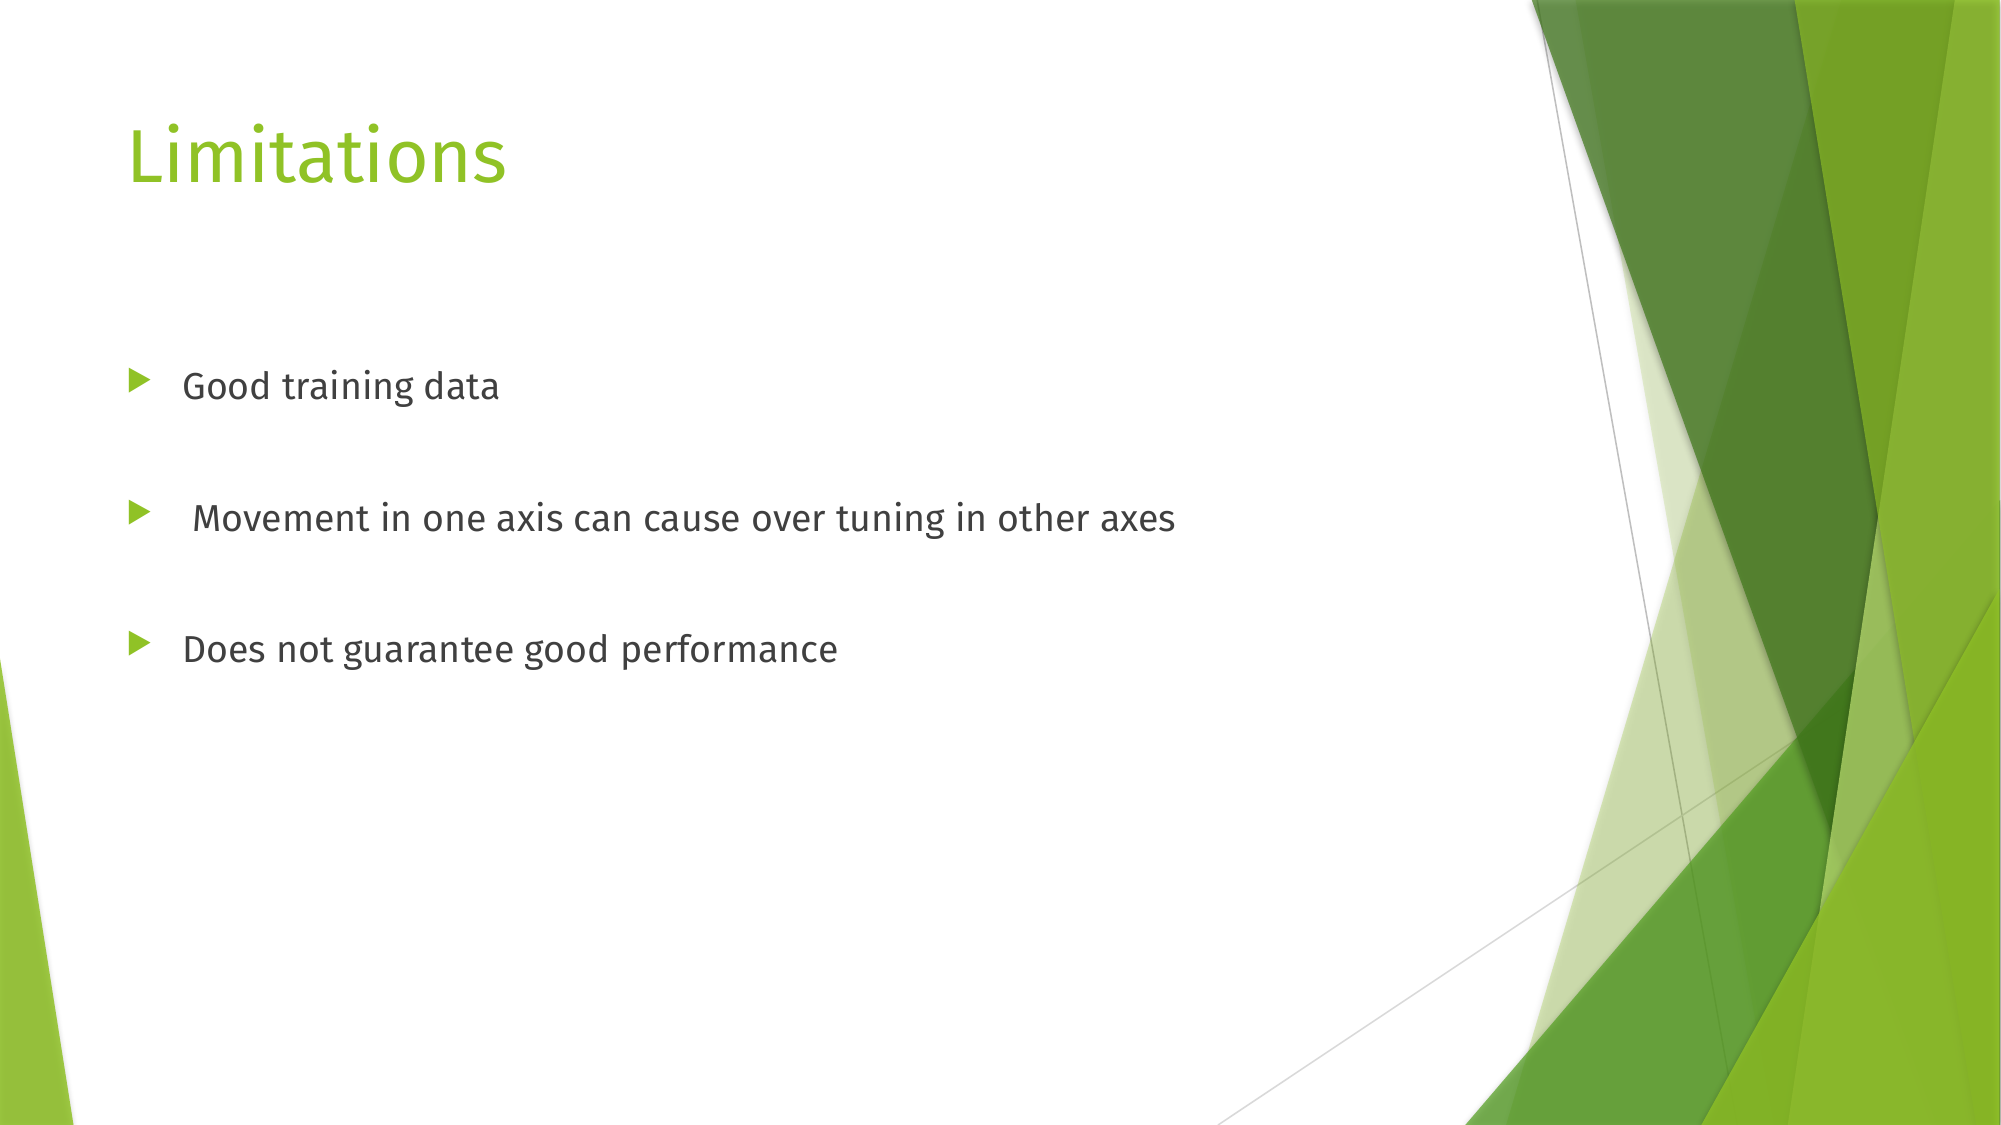

# Limitations
Good training data

 Movement in one axis can cause over tuning in other axes

Does not guarantee good performance